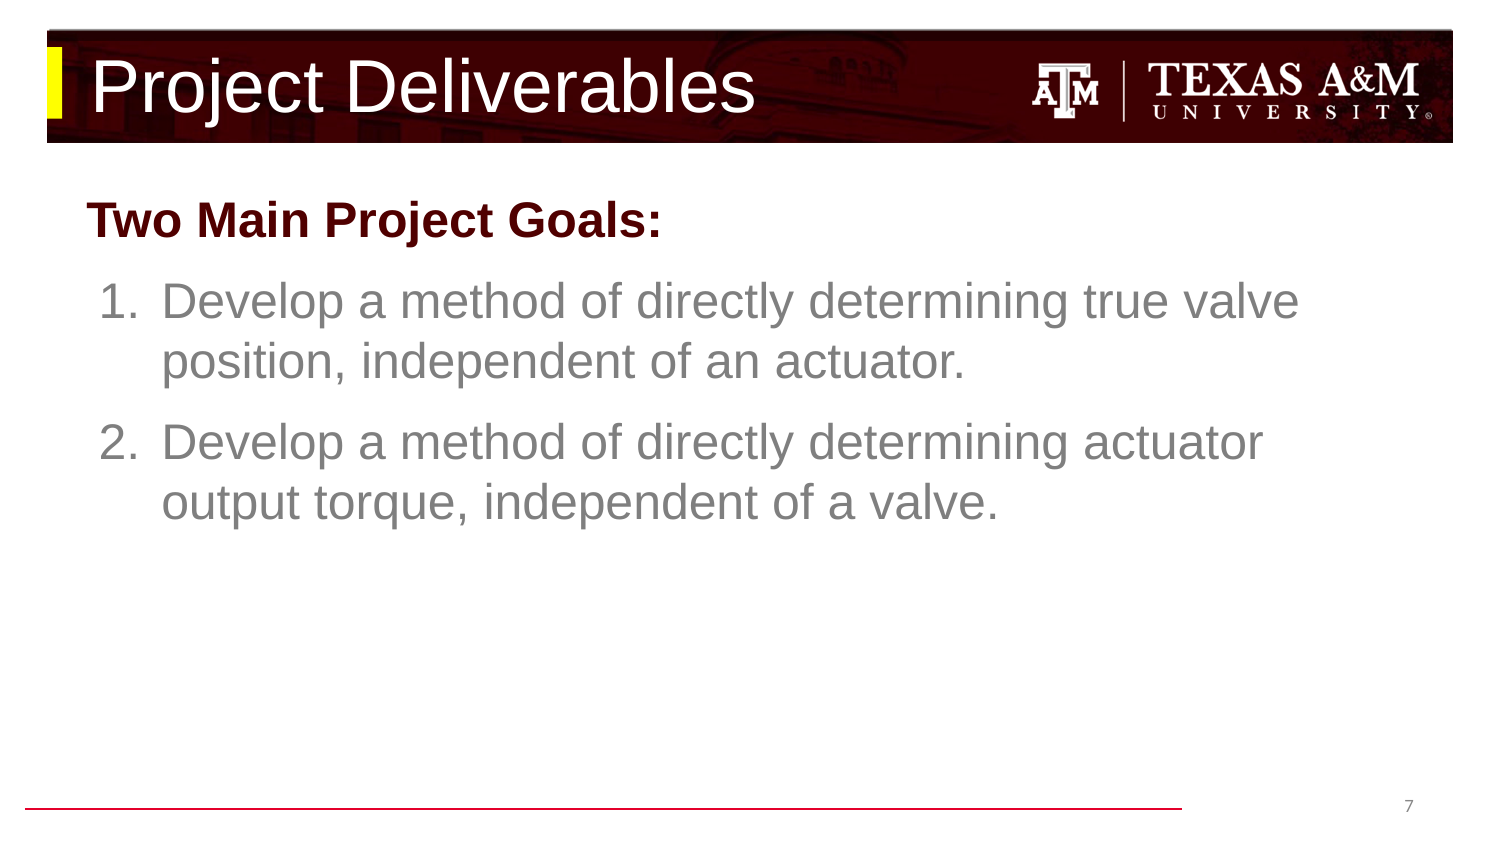

# Project Deliverables
Two Main Project Goals:
Develop a method of directly determining true valve position, independent of an actuator.
Develop a method of directly determining actuator output torque, independent of a valve.
7